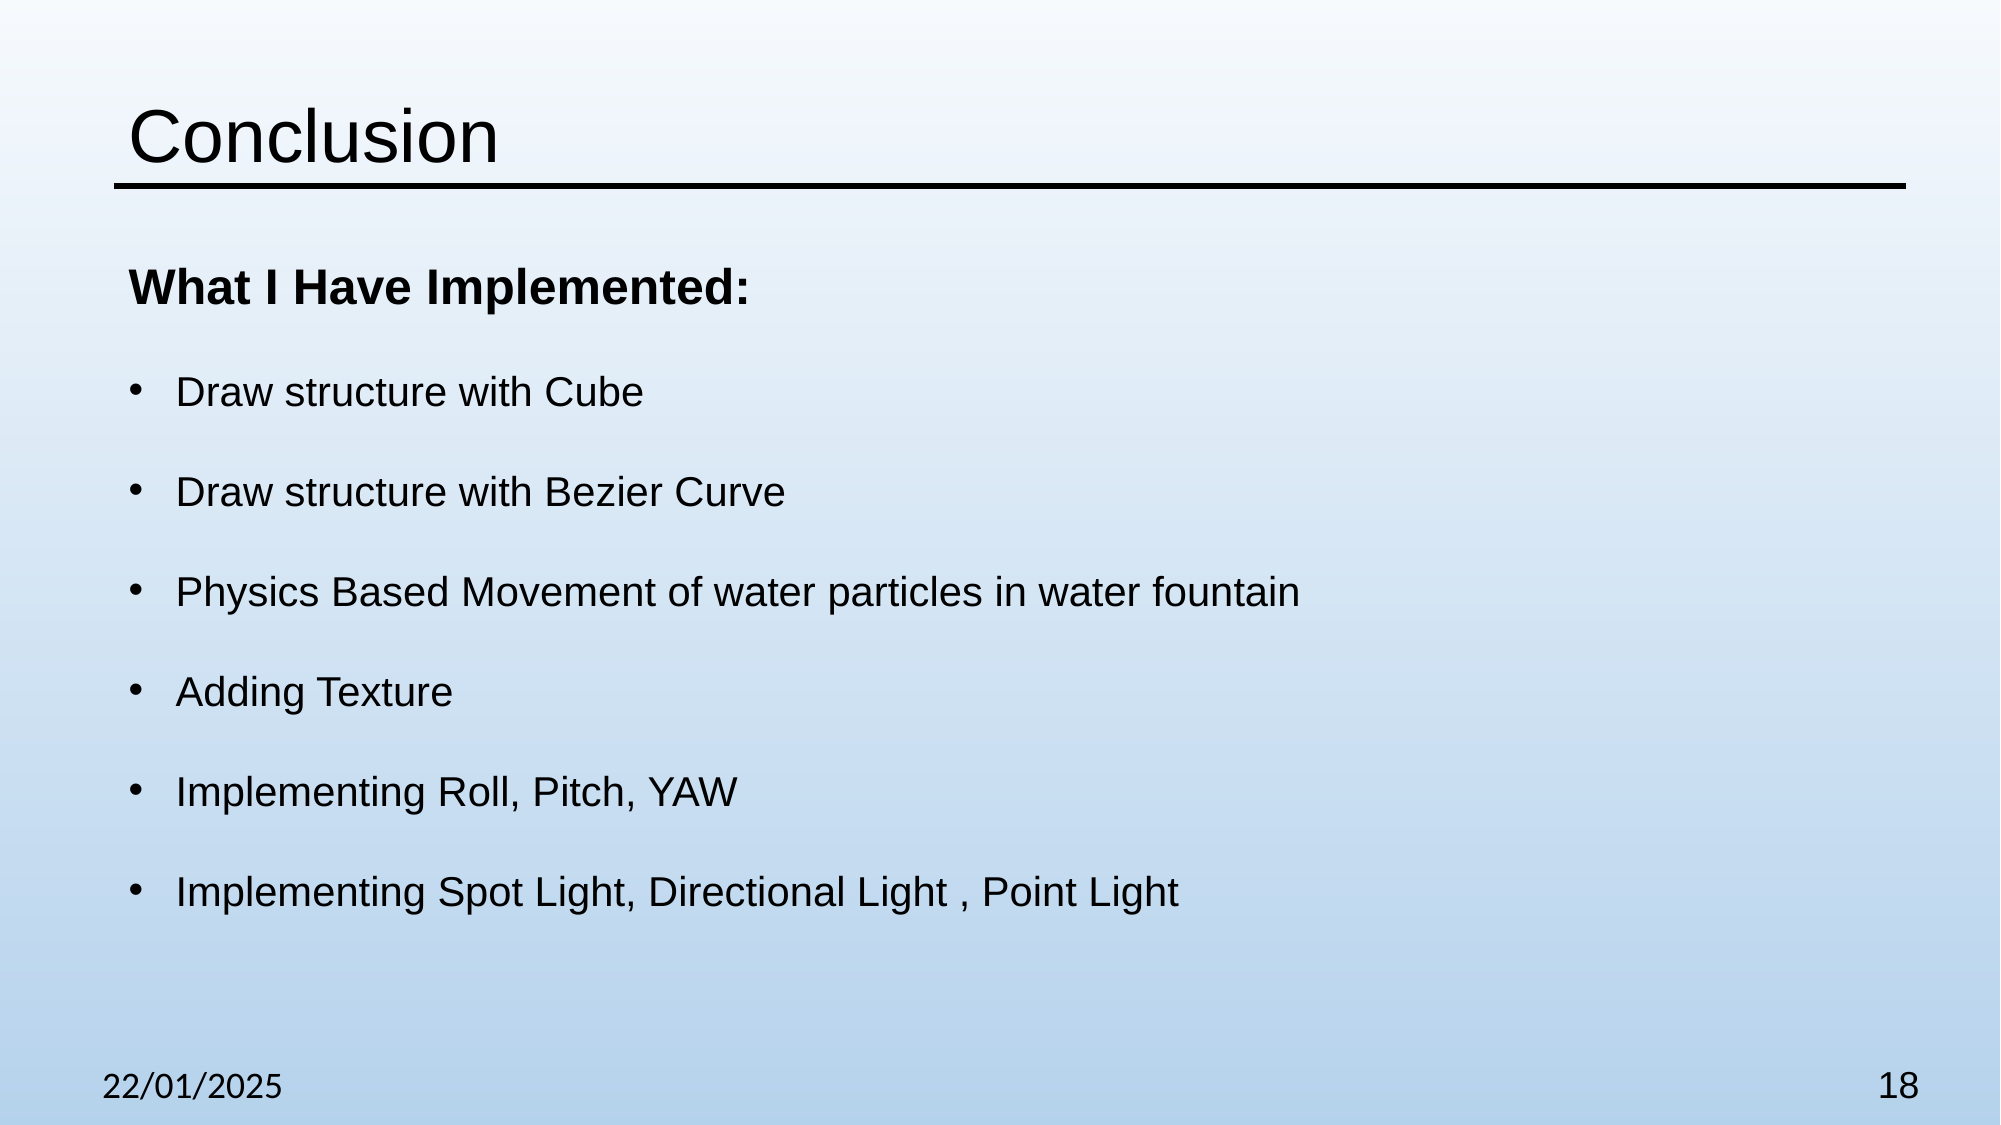

Conclusion
What I Have Implemented:

Draw structure with Cube

Draw structure with Bezier Curve

Physics Based Movement of water particles in water fountain

Adding Texture

Implementing Roll, Pitch, YAW

Implementing Spot Light, Directional Light , Point Light
22/01/2025
18